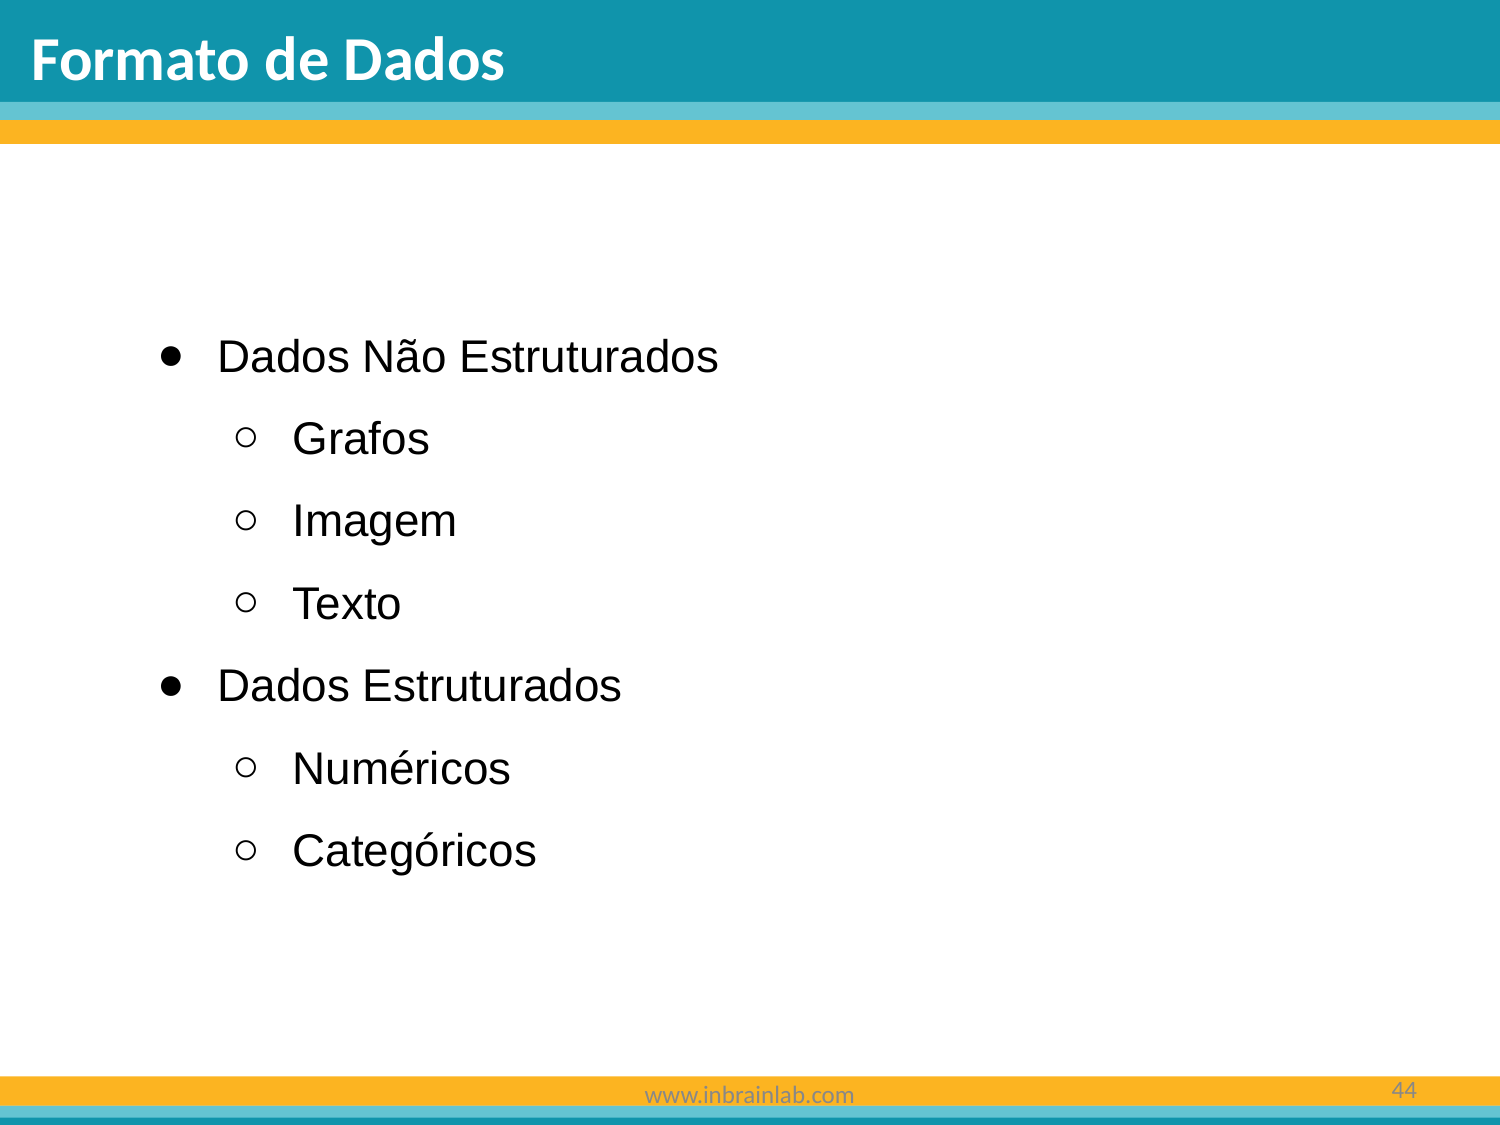

Formato de Dados
Dados Não Estruturados
Grafos
Imagem
Texto
Dados Estruturados
Numéricos
Categóricos
44
www.inbrainlab.com